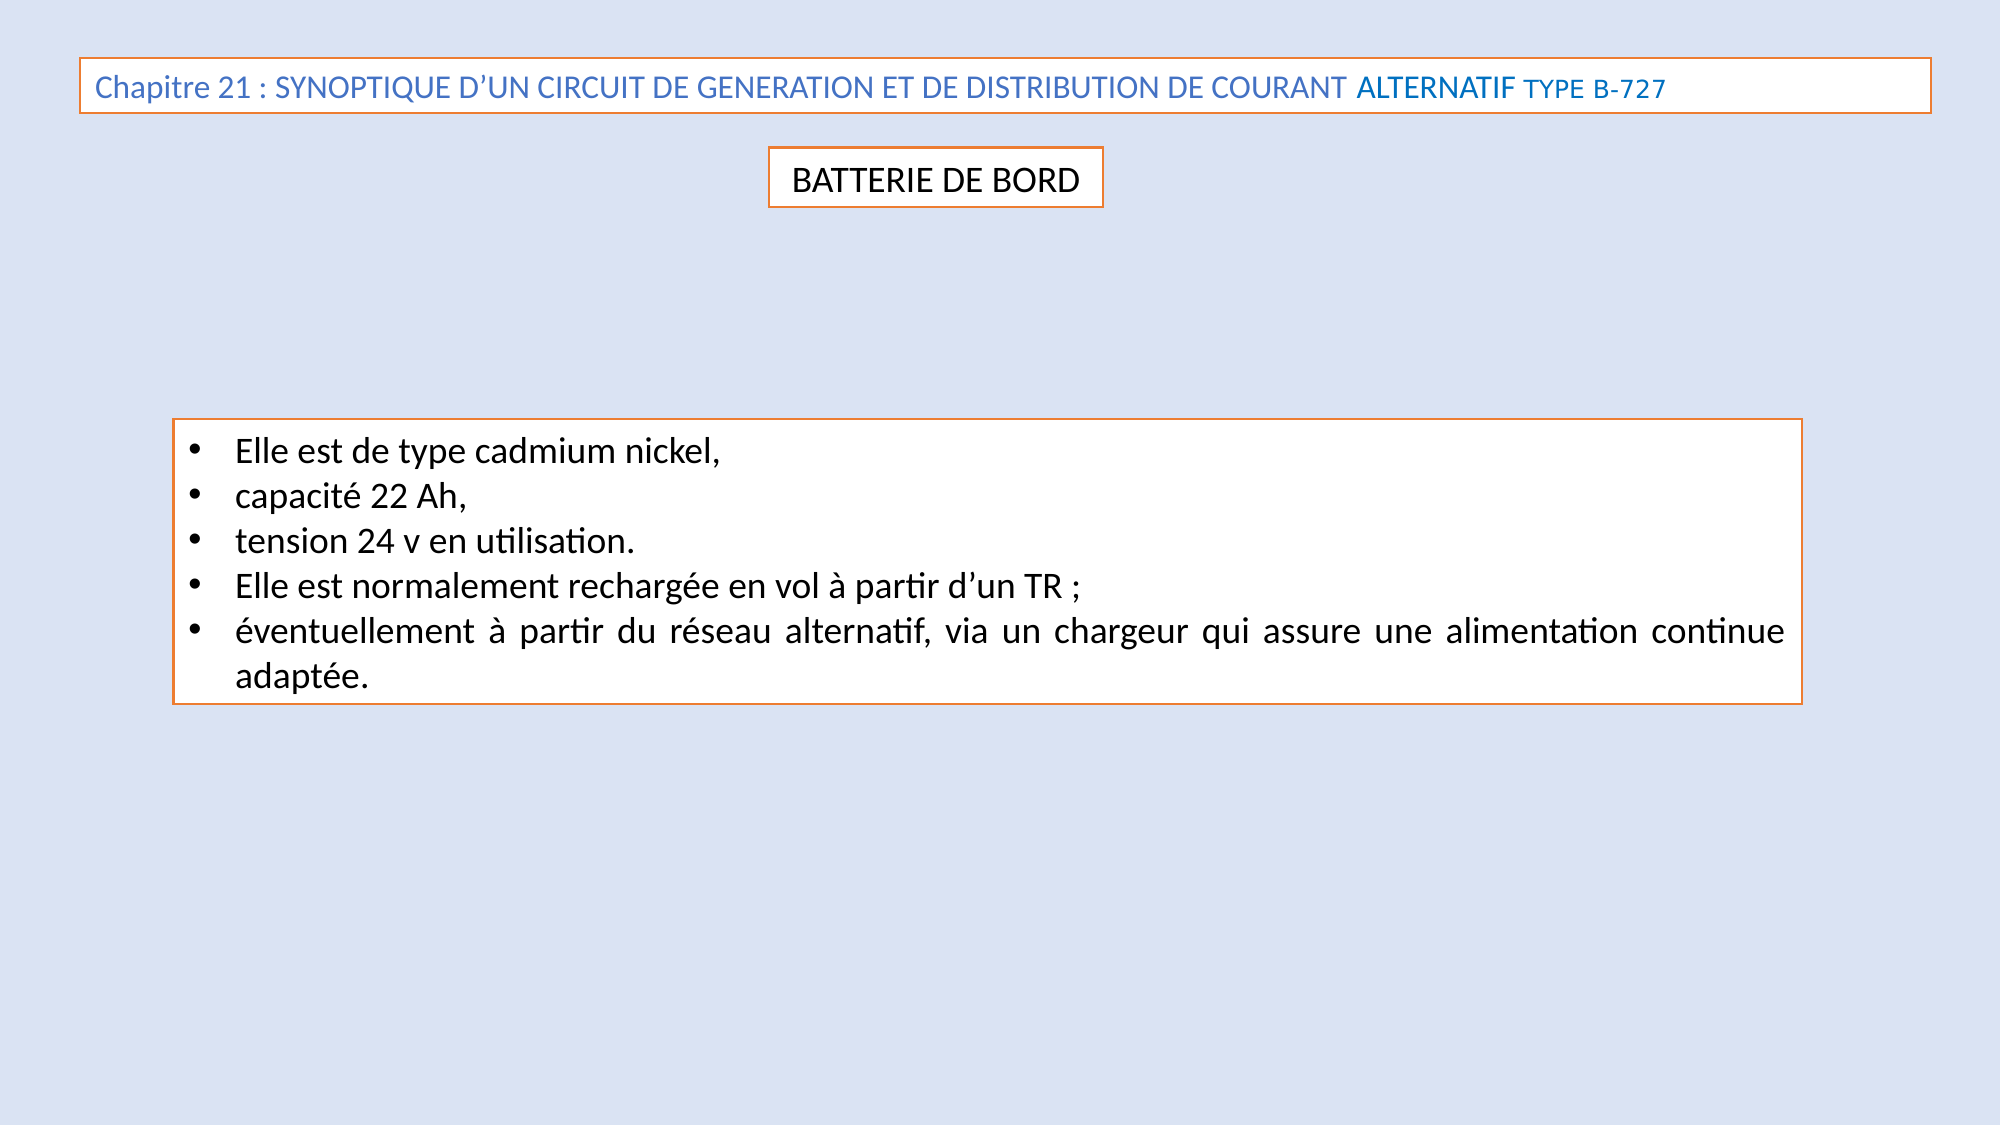

Chapitre 21 : SYNOPTIQUE D’UN CIRCUIT DE GENERATION ET DE DISTRIBUTION DE COURANT ALTERNATIF TYPE B-727
BATTERIE DE BORD
Elle est de type cadmium nickel,
capacité 22 Ah,
tension 24 v en utilisation.
Elle est normalement rechargée en vol à partir d’un TR ;
éventuellement à partir du réseau alternatif, via un chargeur qui assure une alimentation continue adaptée.